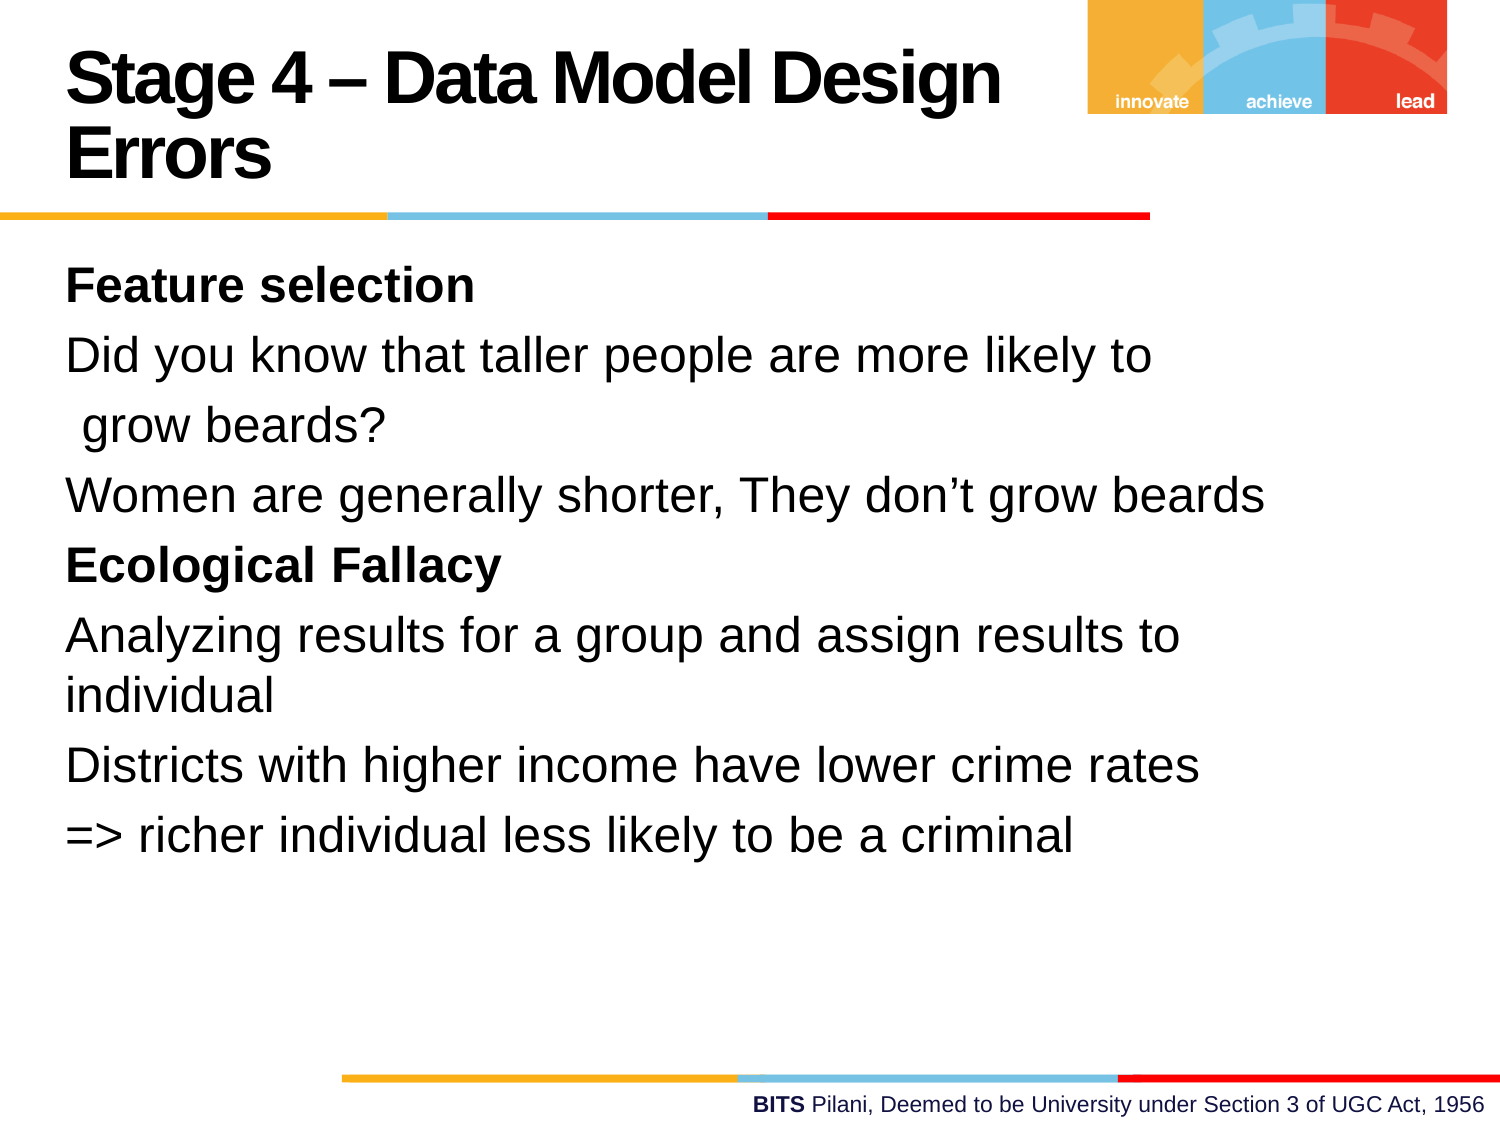

Stage 4 – Data Model Design Errors
Feature selection
Did you know that taller people are more likely to
grow beards?
Women are generally shorter, They don’t grow beards
Ecological Fallacy
Analyzing results for a group and assign results to individual
Districts with higher income have lower crime rates
=> richer individual less likely to be a criminal